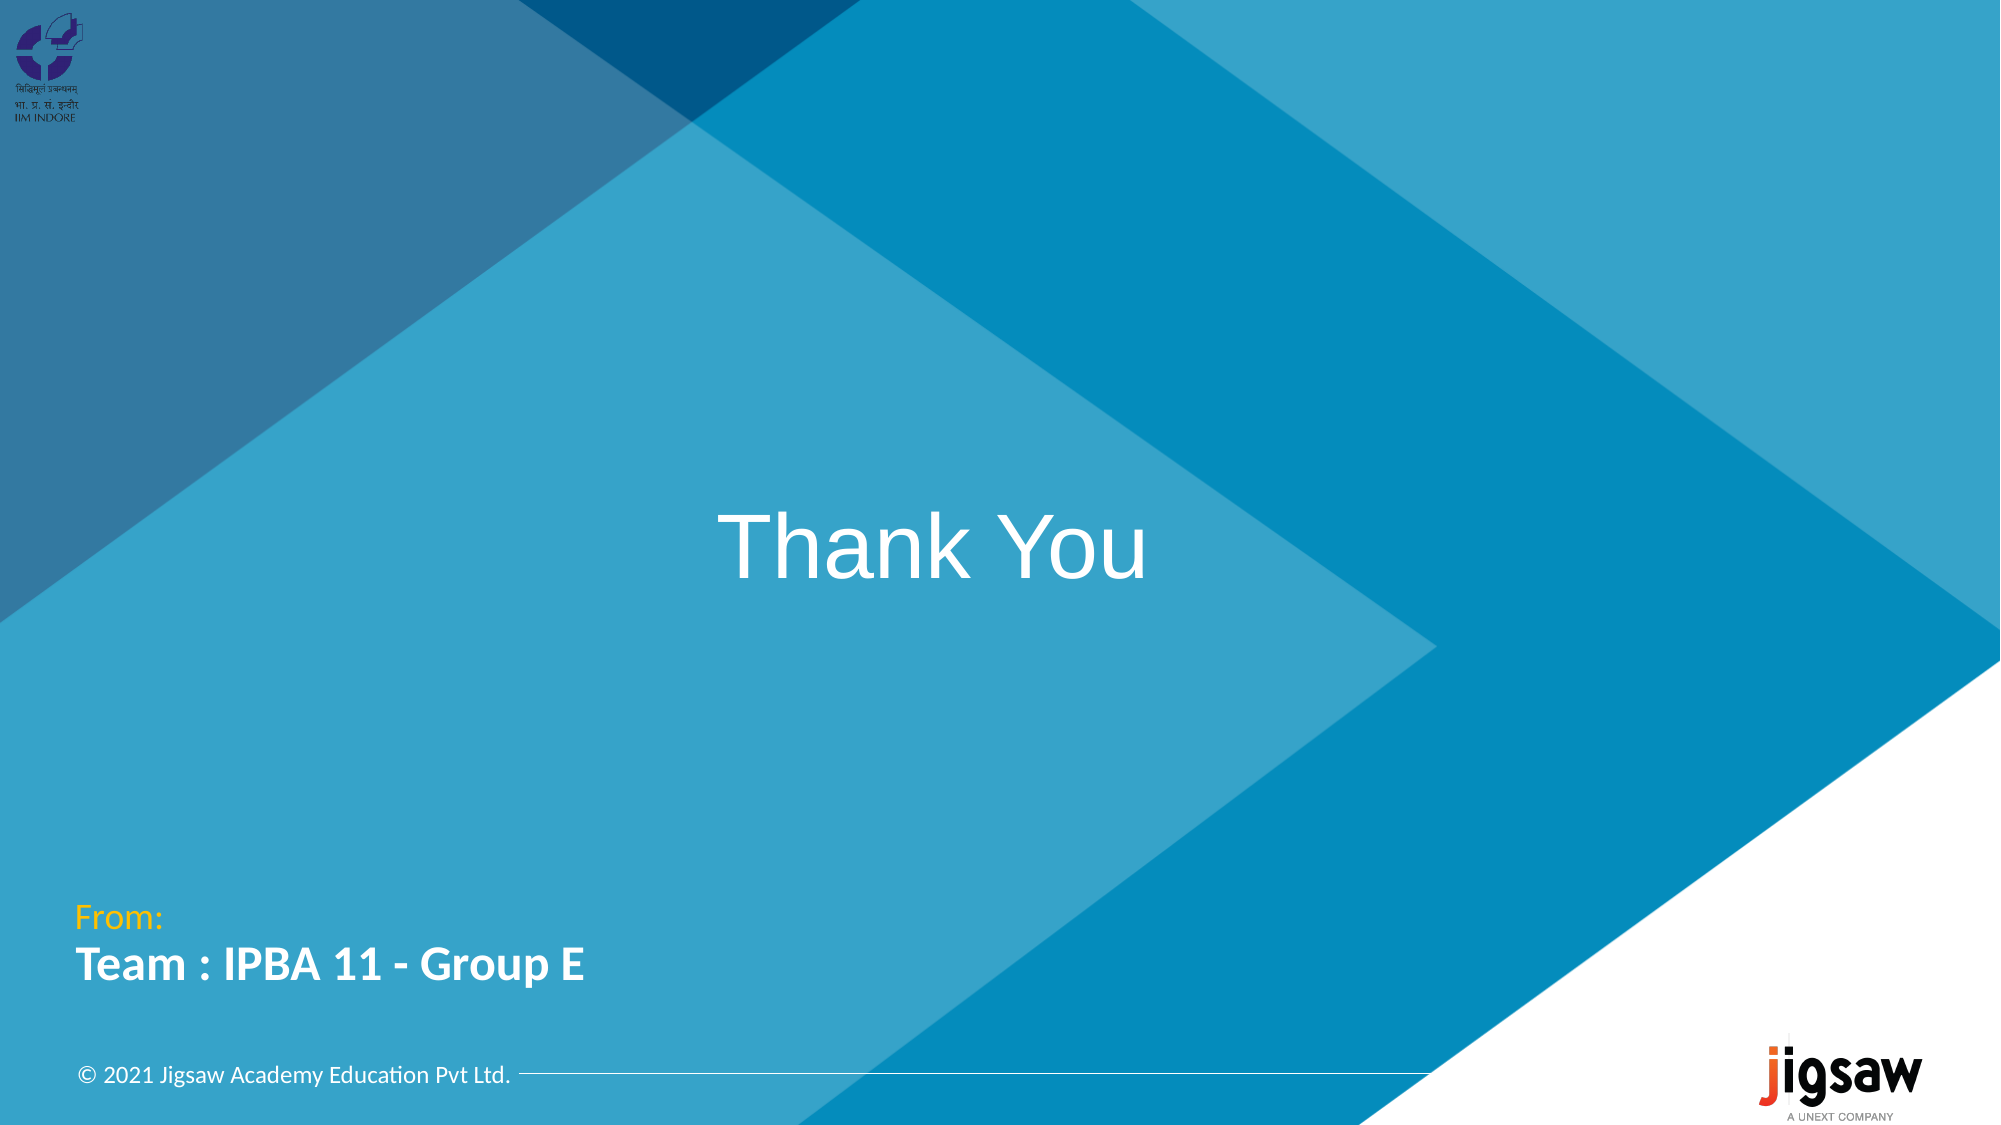

# Thank You
 From:
 Team : IPBA 11 - Group E